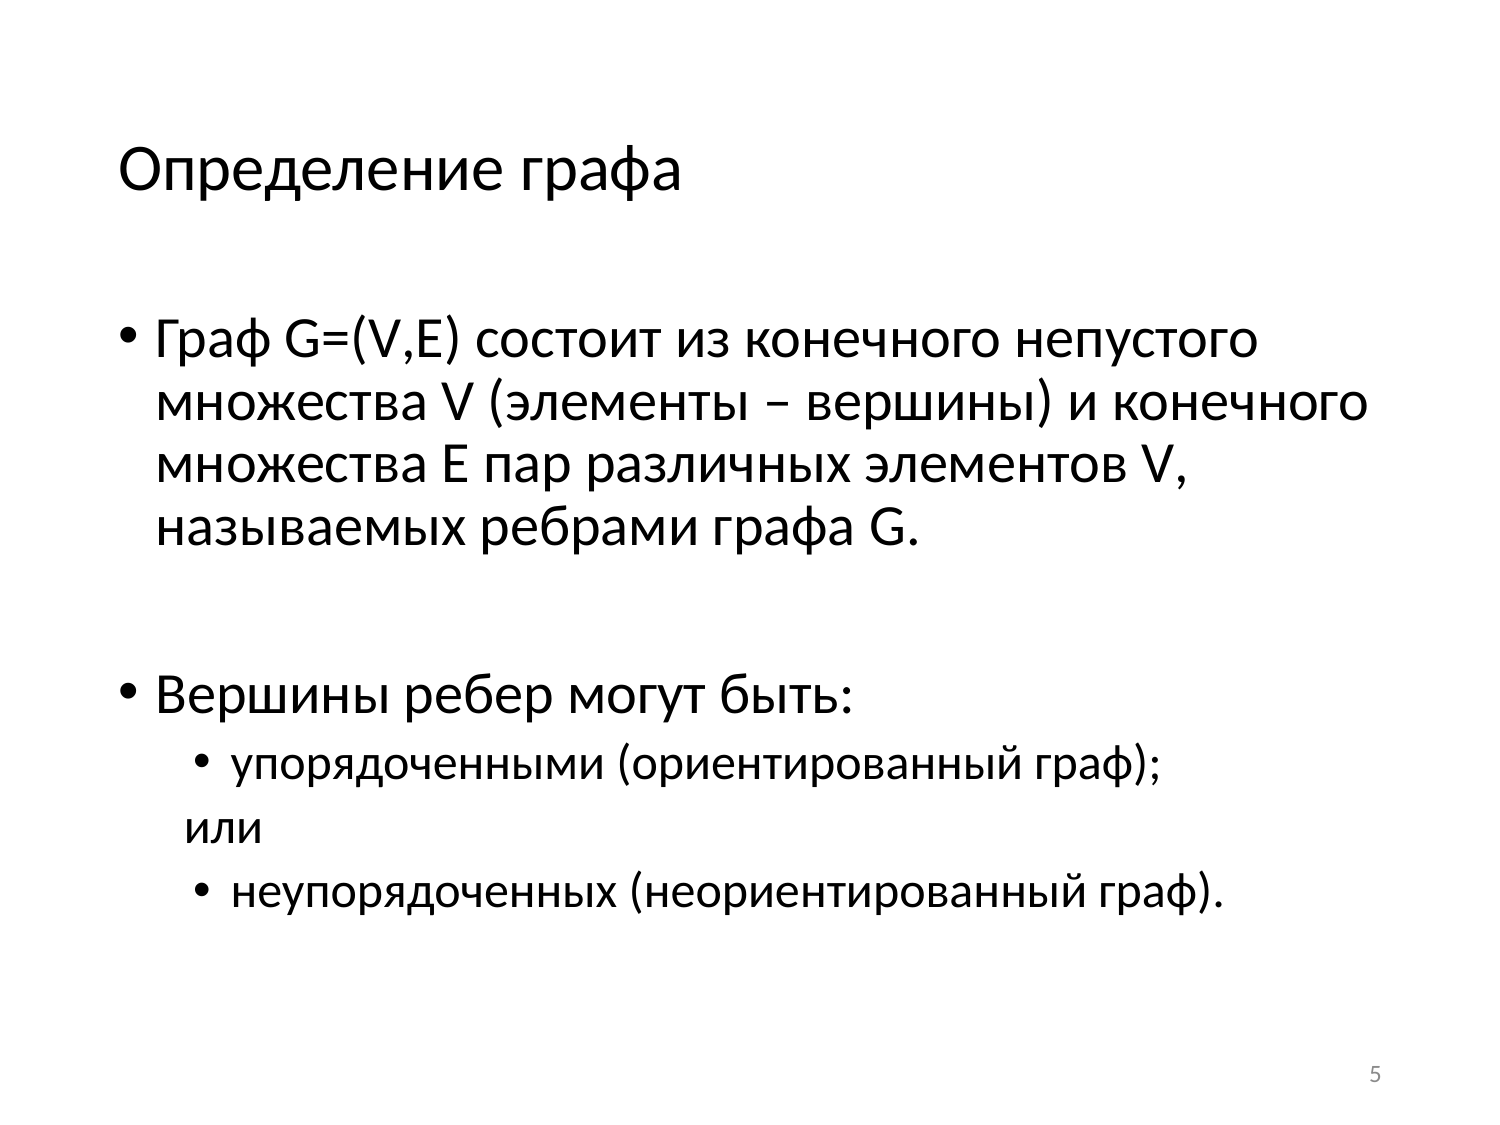

# Определение графа
Граф G=(V,E) состоит из конечного непустого множества V (элементы – вершины) и конечного множества E пар различных элементов V, называемых ребрами графа G.

Вершины ребер могут быть:
упорядоченными (ориентированный граф);
или
неупорядоченных (неориентированный граф).

5